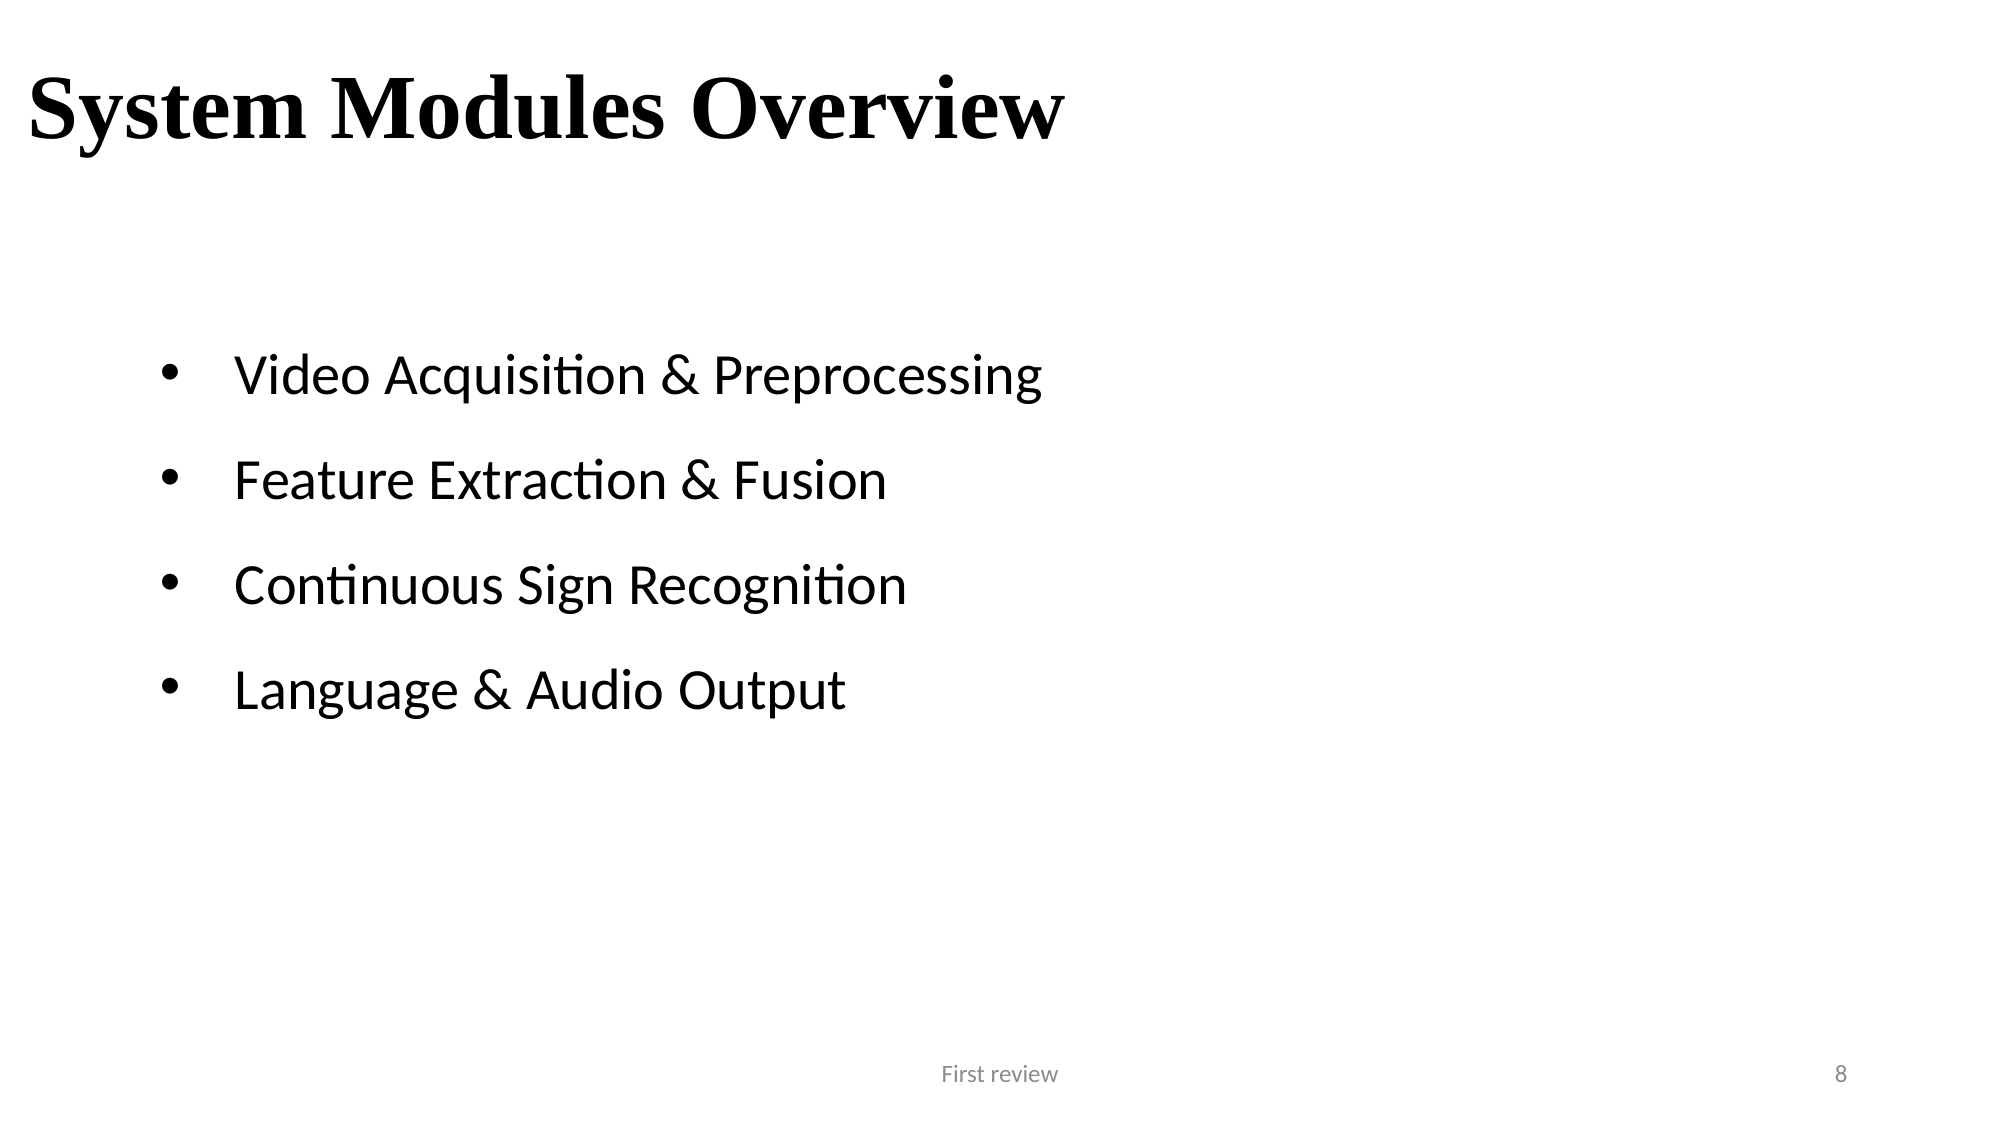

# System Modules Overview
Video Acquisition & Preprocessing
Feature Extraction & Fusion
Continuous Sign Recognition
Language & Audio Output
First review
8